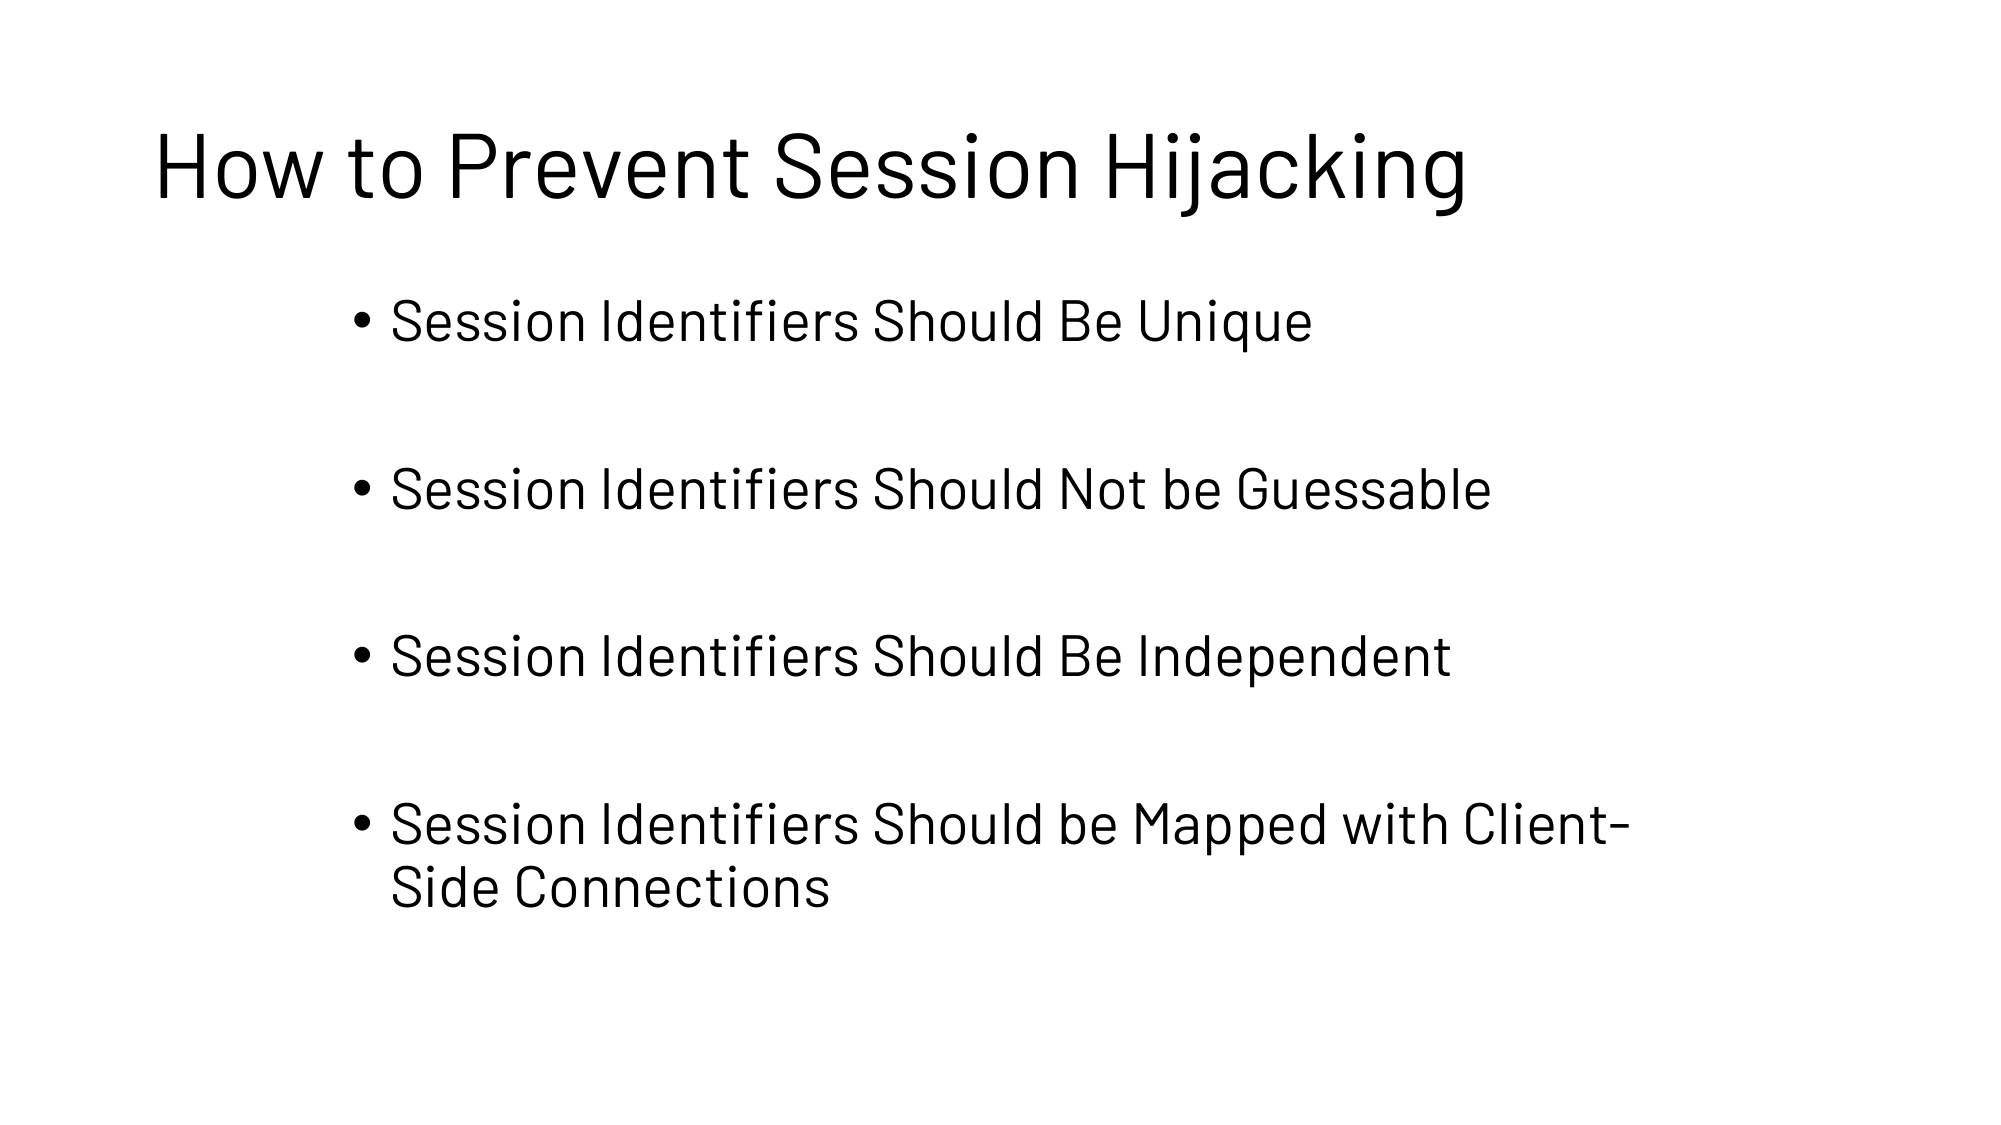

# How to Prevent Session Hijacking

Session Identifiers Should Be Unique

Session Identifiers Should Not be Guessable

Session Identifiers Should Be Independent

Session Identifiers Should be Mapped with Client-Side Connections